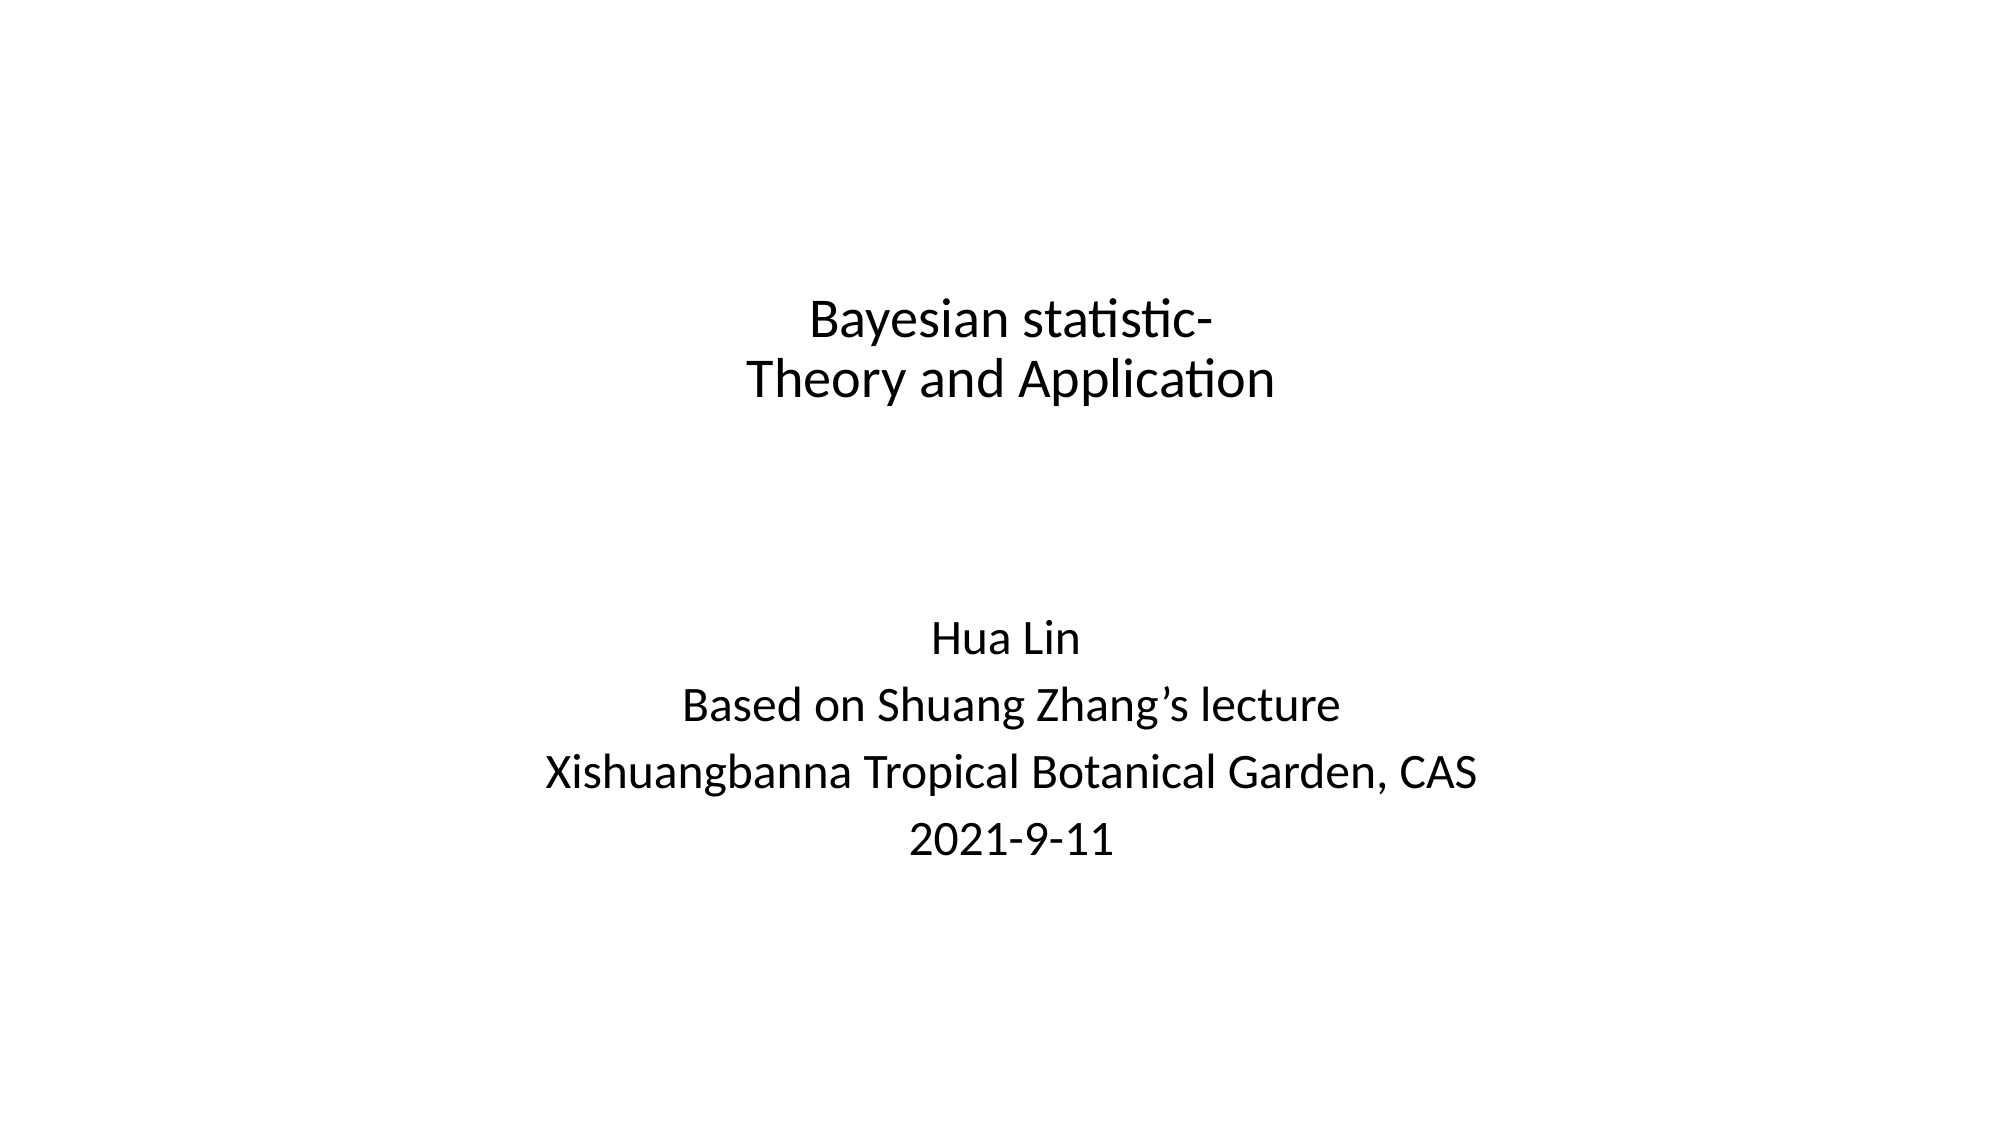

# Bayesian statistic- Theory and Application
Hua Lin
Based on Shuang Zhang’s lecture
Xishuangbanna Tropical Botanical Garden, CAS
2021-9-11